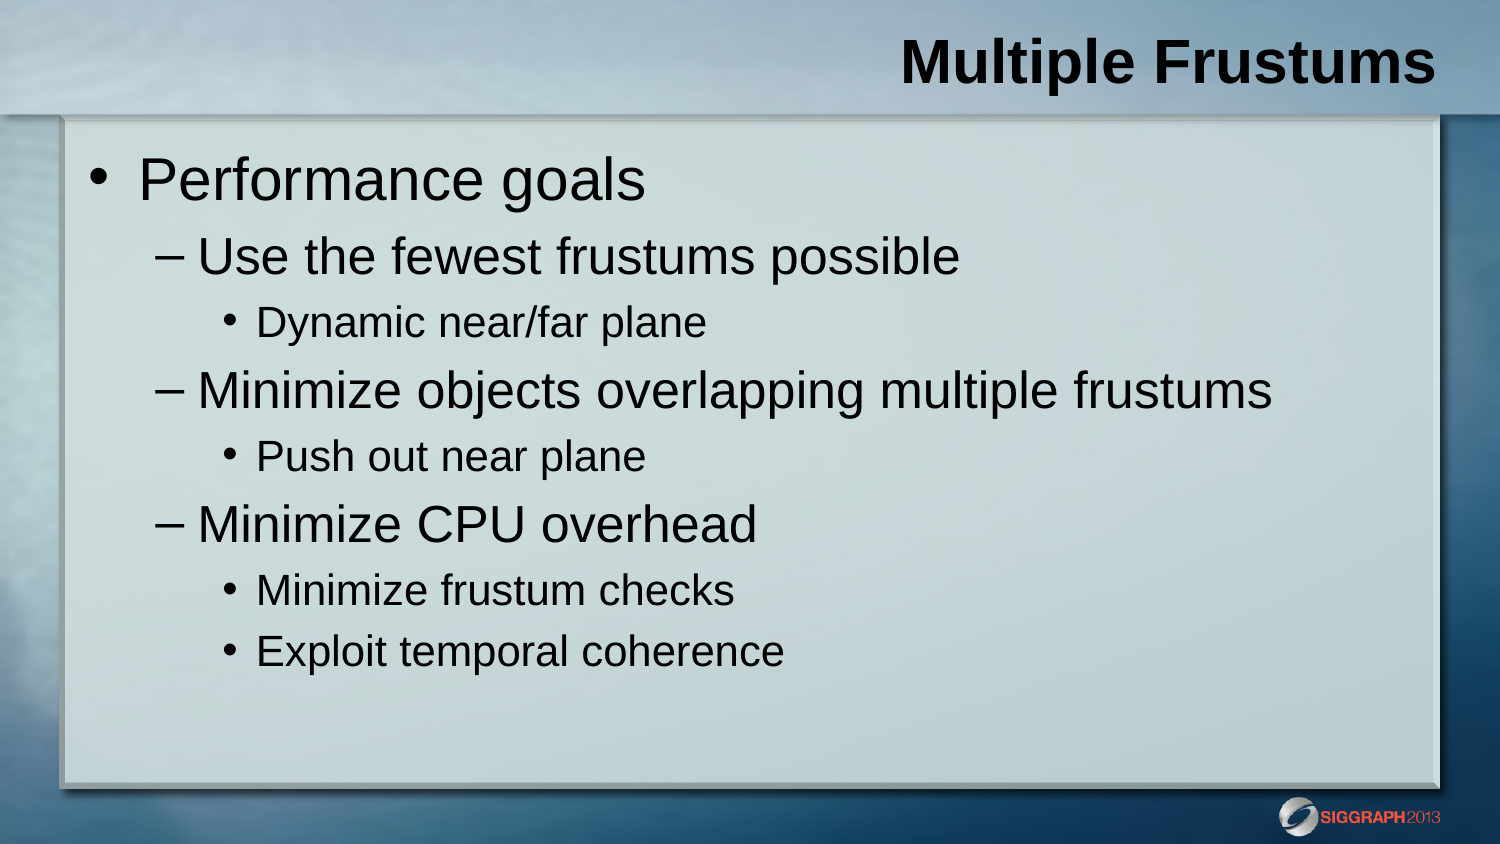

# Multiple Frustums
Performance goals
Use the fewest frustums possible
Dynamic near/far plane
Minimize objects overlapping multiple frustums
Push out near plane
Minimize CPU overhead
Minimize frustum checks
Exploit temporal coherence